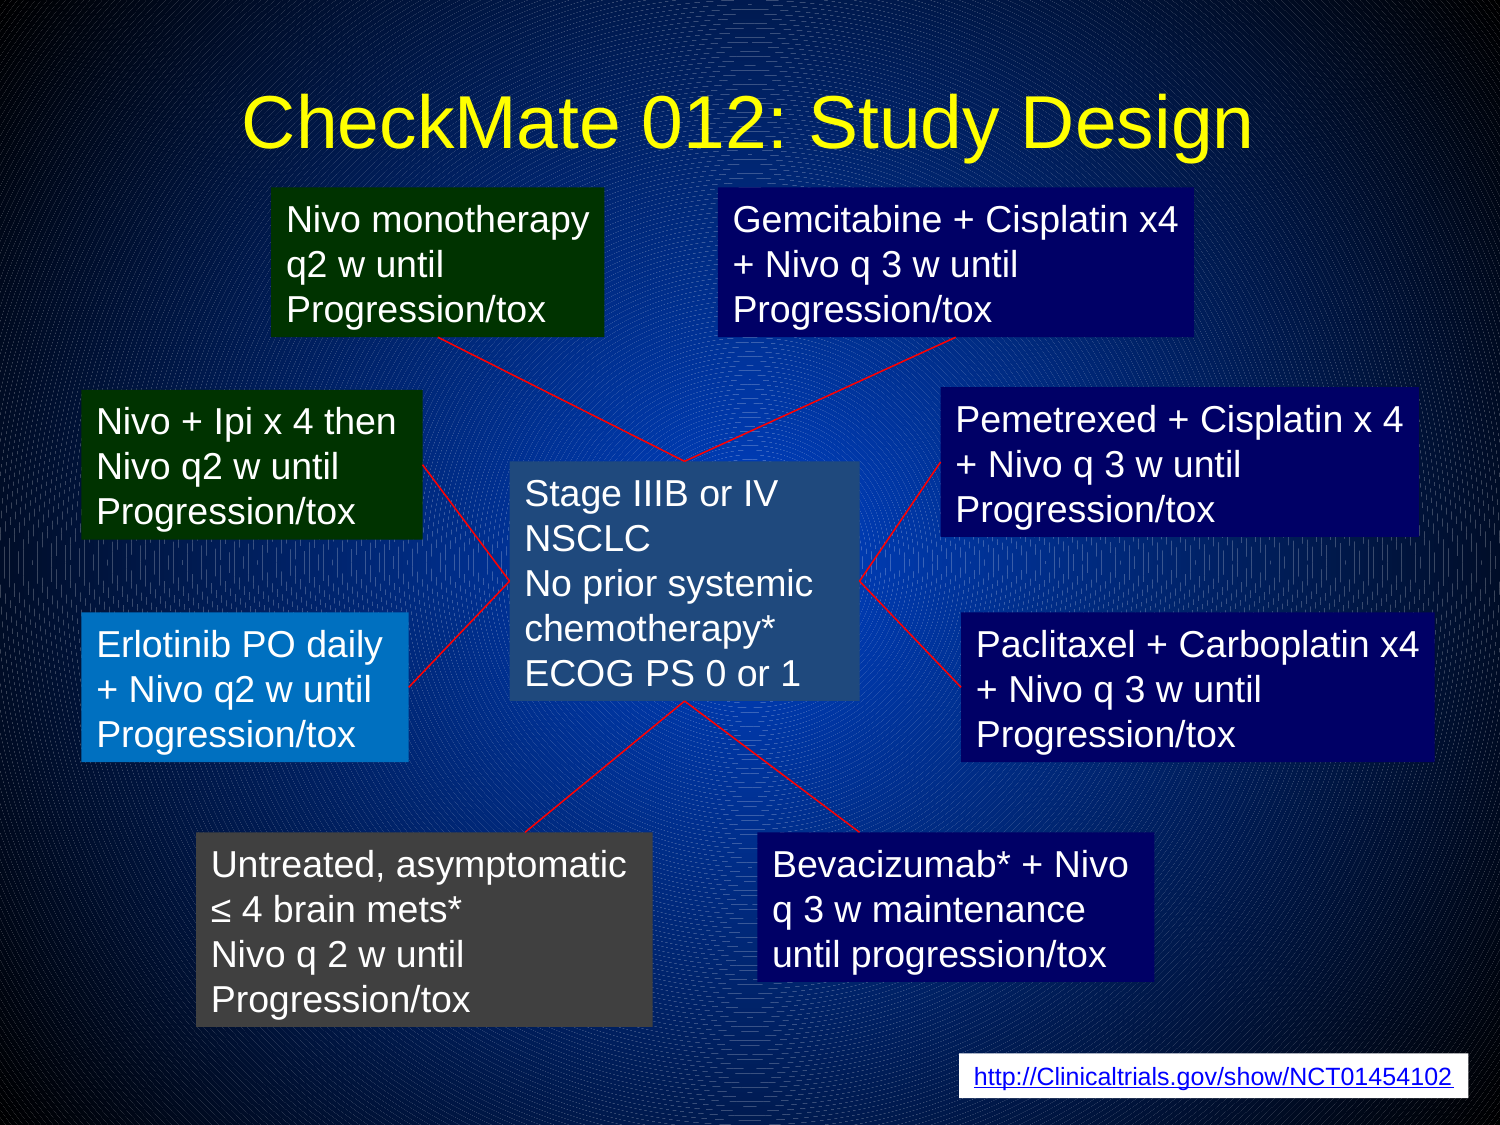

# CheckMate 012: Study Design
Nivo monotherapy
q2 w until
Progression/tox
Gemcitabine + Cisplatin x4
+ Nivo q 3 w until
Progression/tox
Pemetrexed + Cisplatin x 4
+ Nivo q 3 w until
Progression/tox
Nivo + Ipi x 4 then
Nivo q2 w until
Progression/tox
Stage IIIB or IV NSCLC
No prior systemic chemotherapy*
ECOG PS 0 or 1
Erlotinib PO daily
+ Nivo q2 w until
Progression/tox
Paclitaxel + Carboplatin x4
+ Nivo q 3 w until
Progression/tox
Untreated, asymptomatic
≤ 4 brain mets*
Nivo q 2 w until
Progression/tox
Bevacizumab* + Nivo
q 3 w maintenance
until progression/tox
http://Clinicaltrials.gov/show/NCT01454102